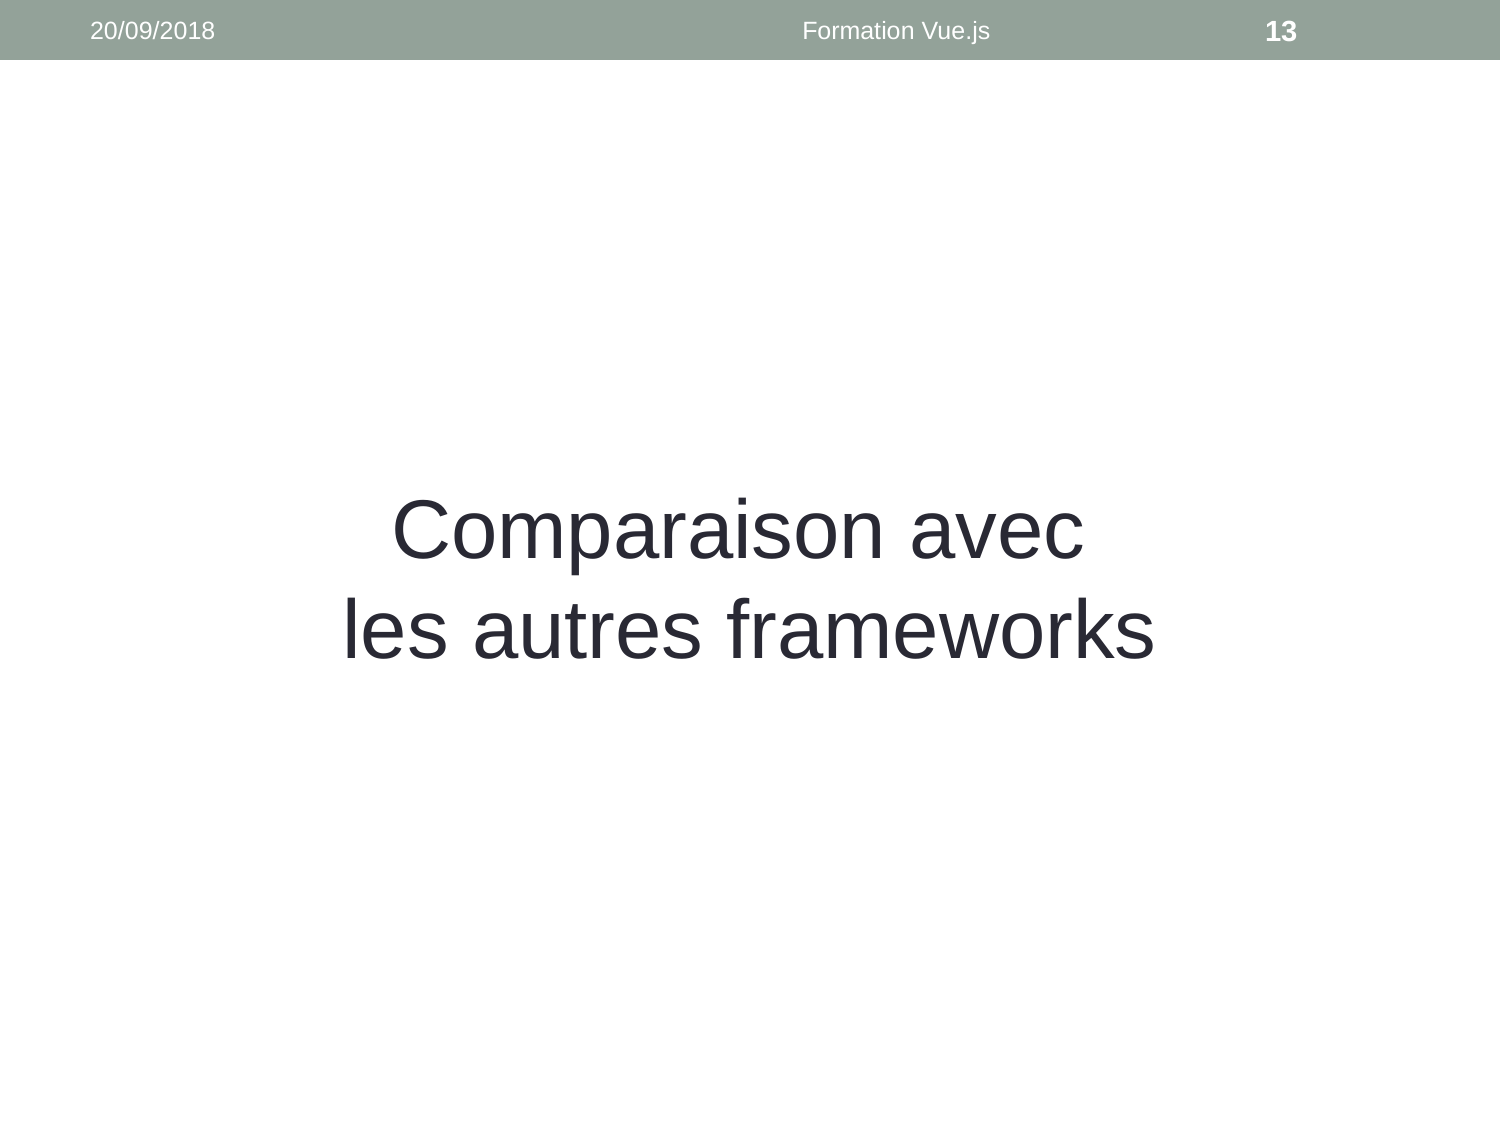

20/09/2018
Formation Vue.js
13
Comparaison avec
les autres frameworks